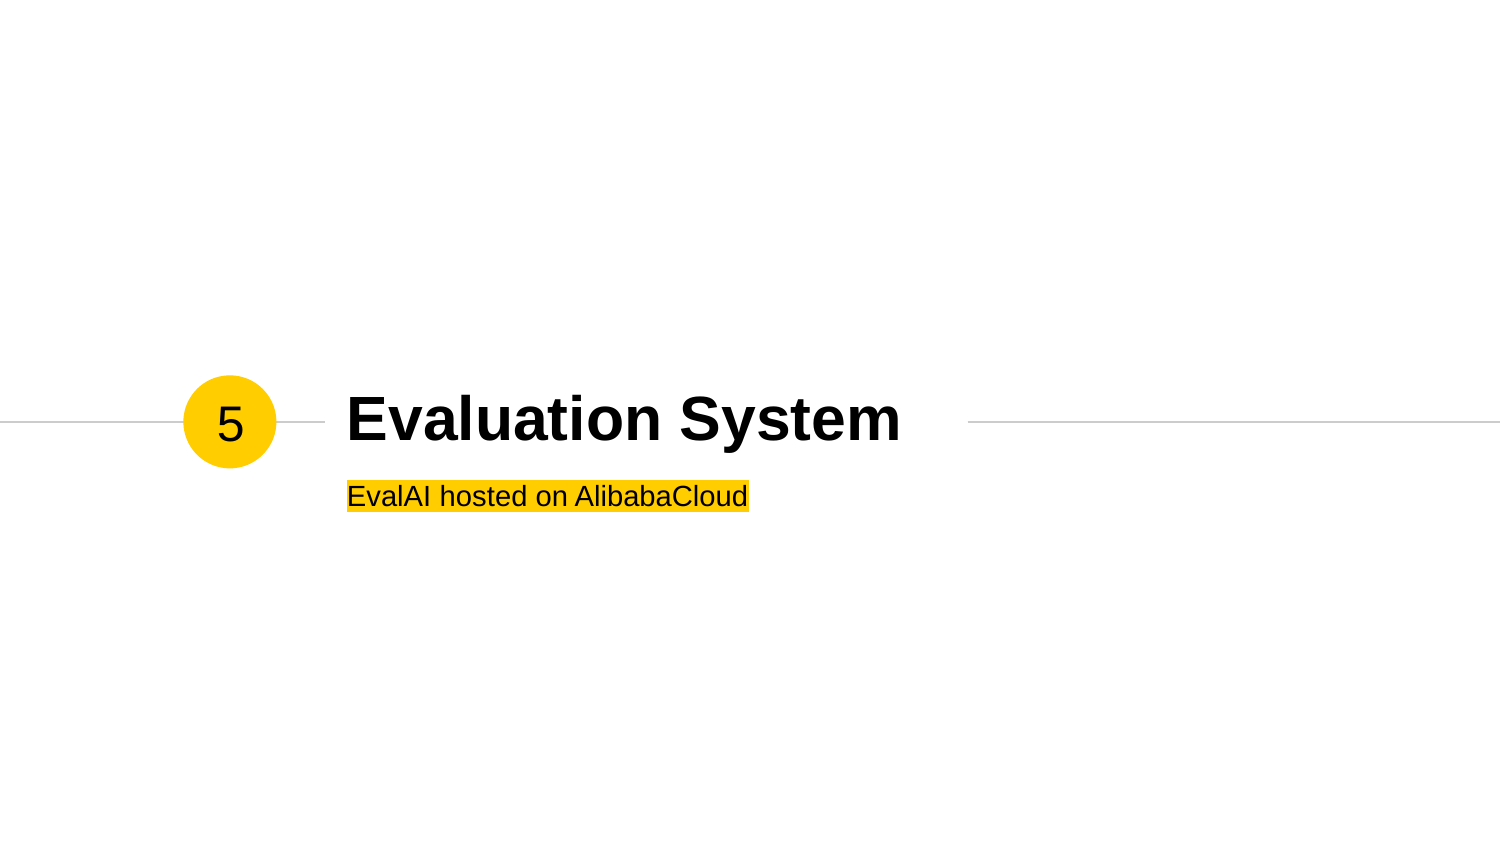

# Evaluation System
5
EvalAI hosted on AlibabaCloud